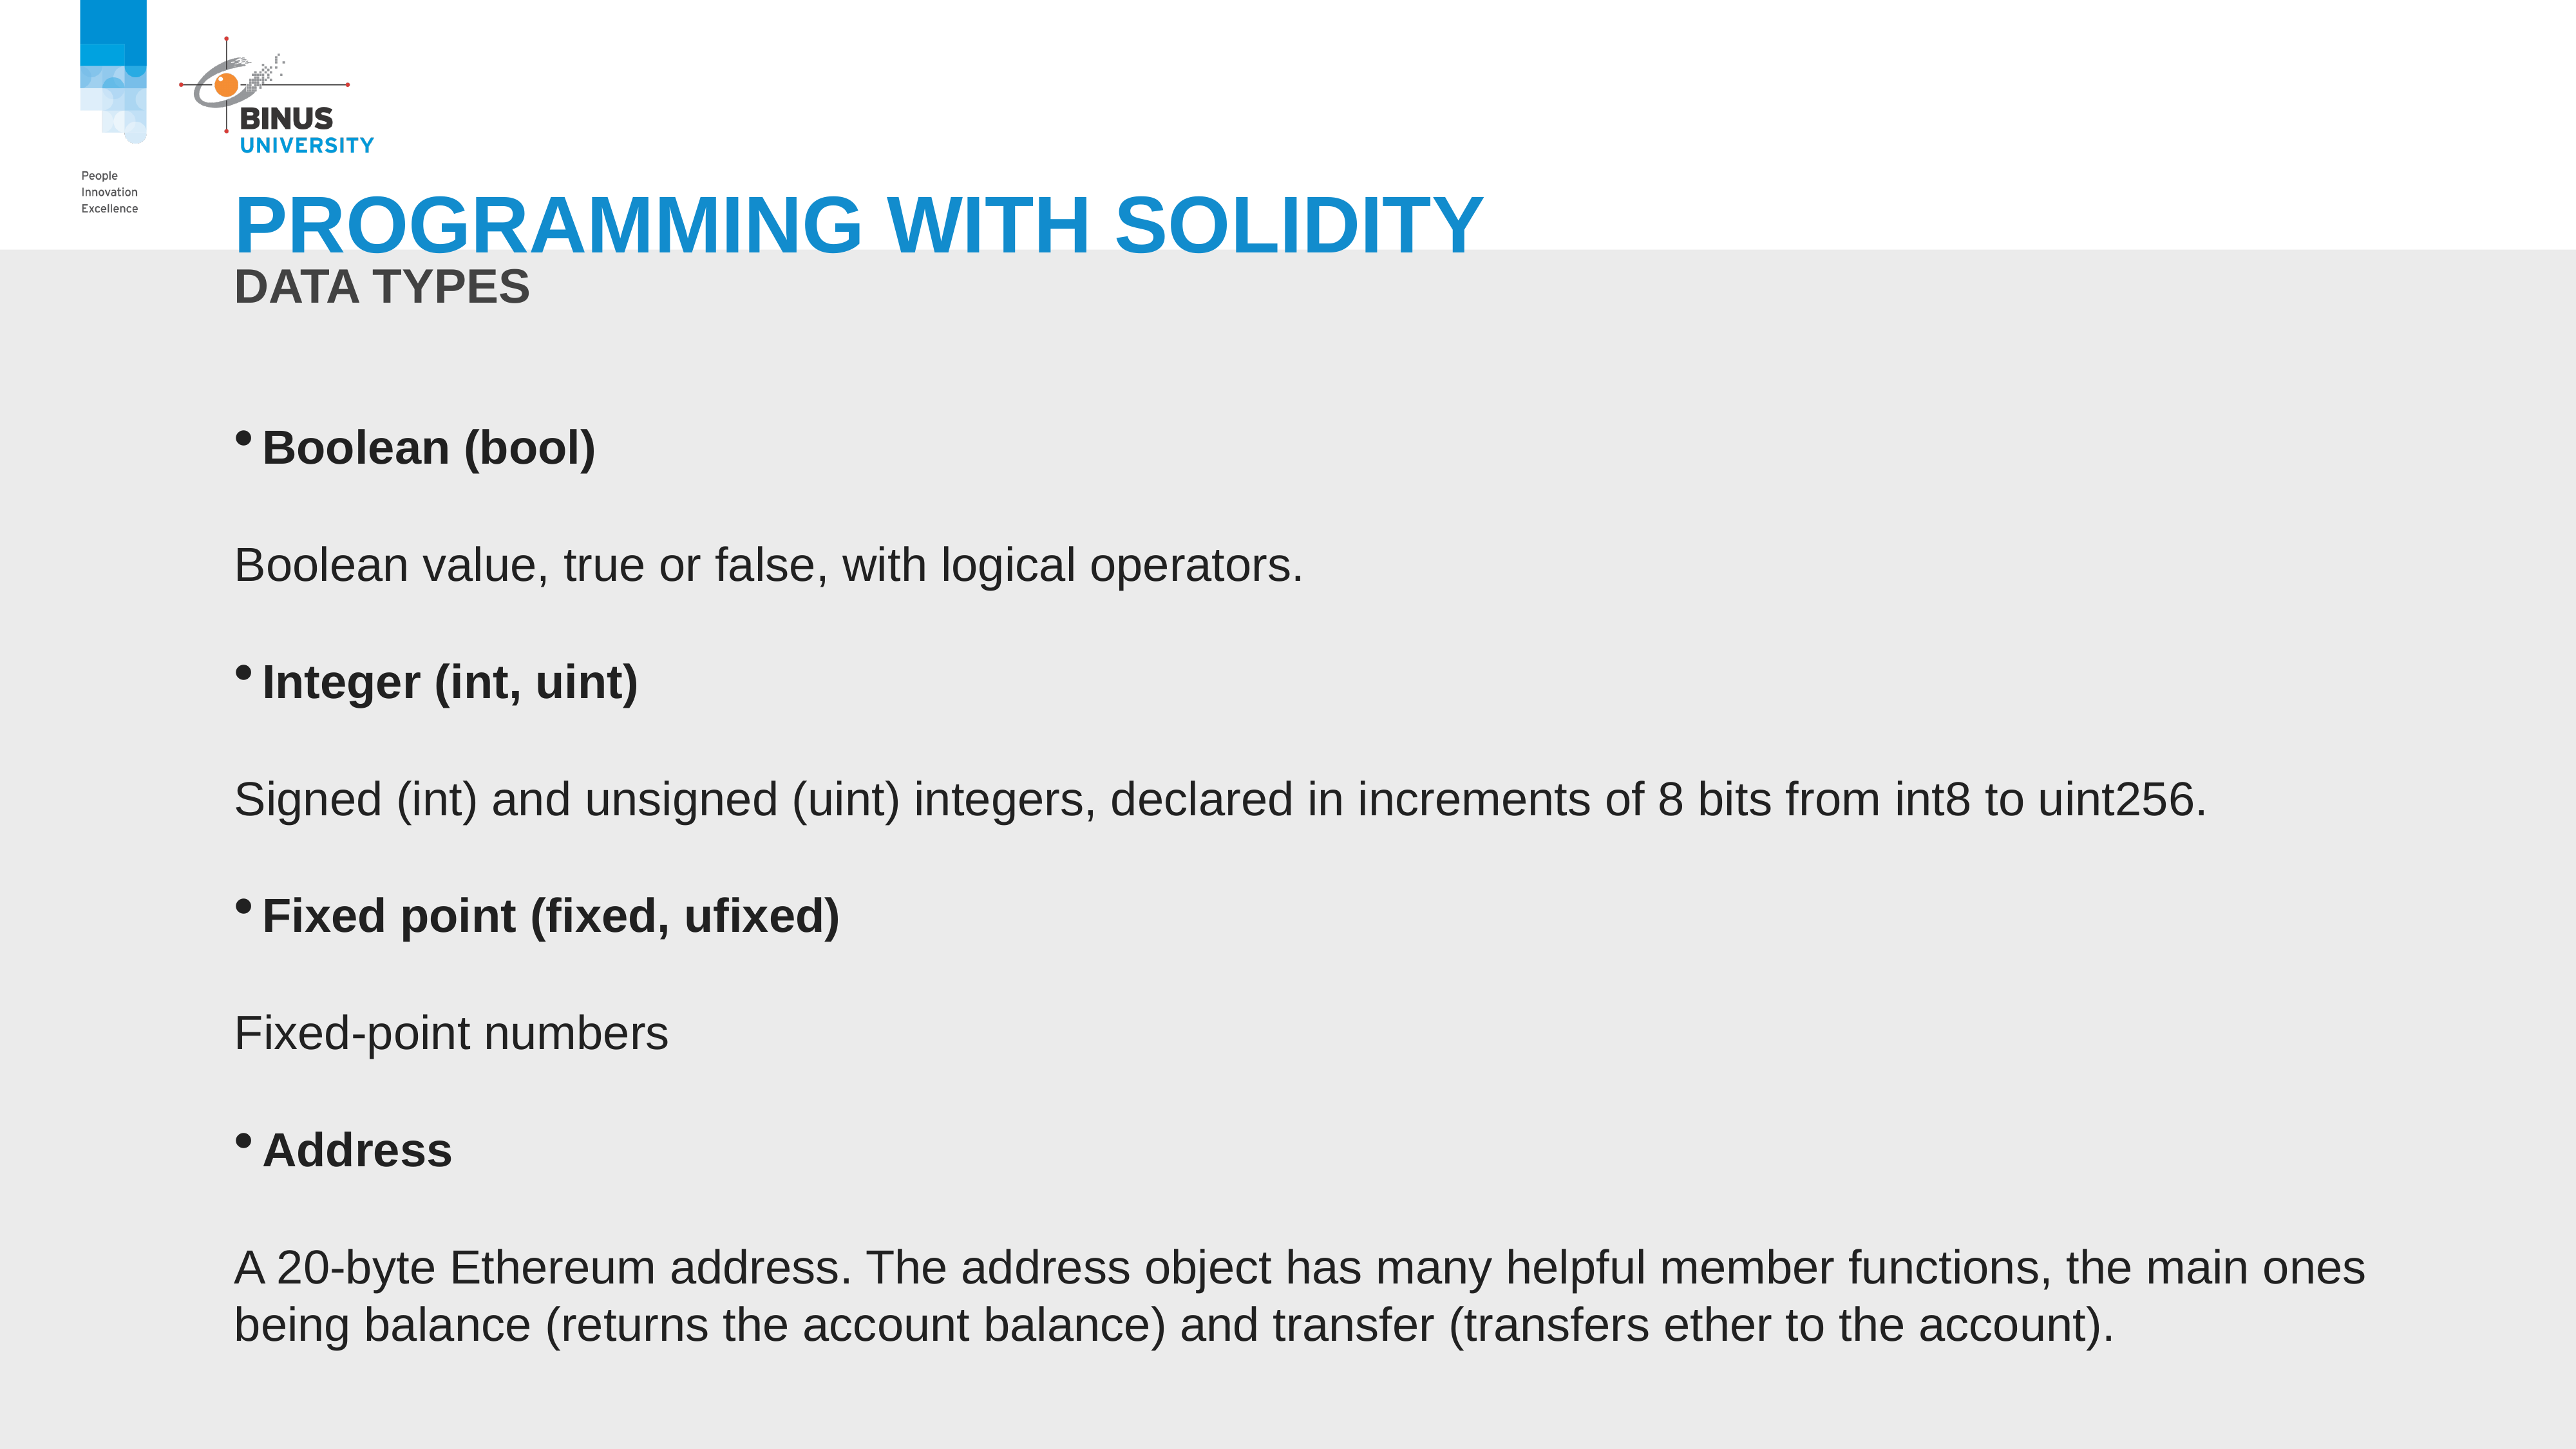

# Programming with solidity
Data types
Boolean (bool)
Boolean value, true or false, with logical operators.
Integer (int, uint)
Signed (int) and unsigned (uint) integers, declared in increments of 8 bits from int8 to uint256.
Fixed point (fixed, ufixed)
Fixed-point numbers
Address
A 20-byte Ethereum address. The address object has many helpful member functions, the main ones being balance (returns the account balance) and transfer (transfers ether to the account).